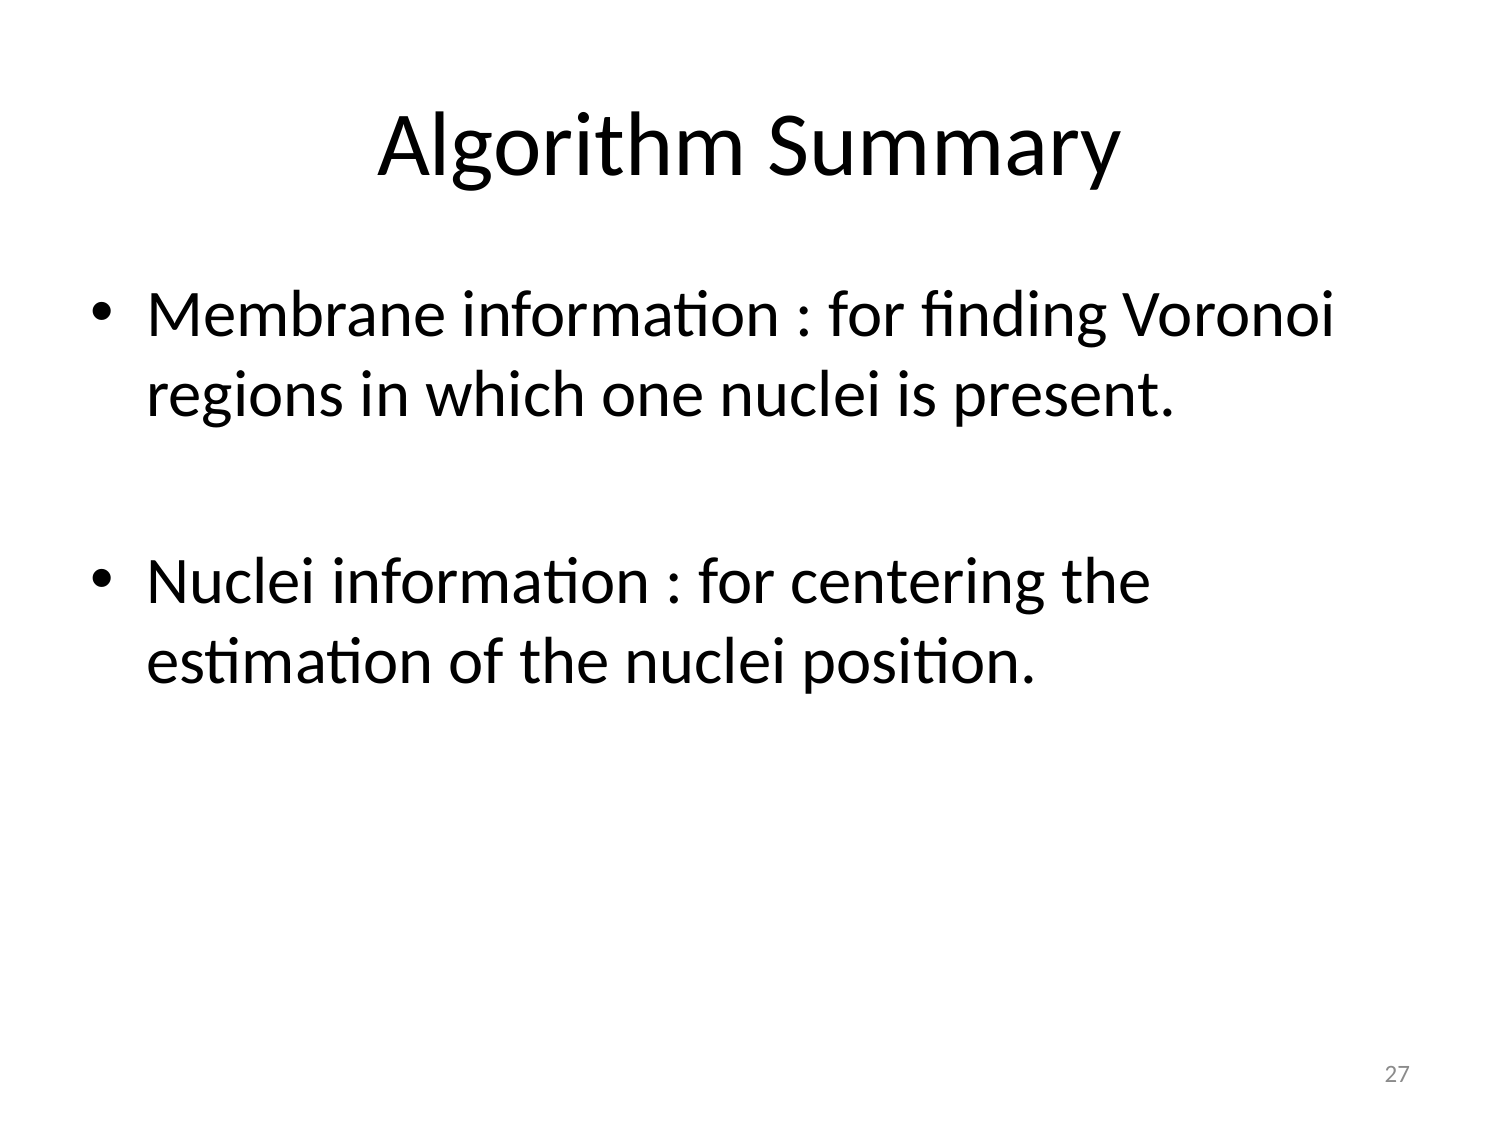

# Algorithm Summary
Membrane information : for finding Voronoi regions in which one nuclei is present.

Nuclei information : for centering the estimation of the nuclei position.

27